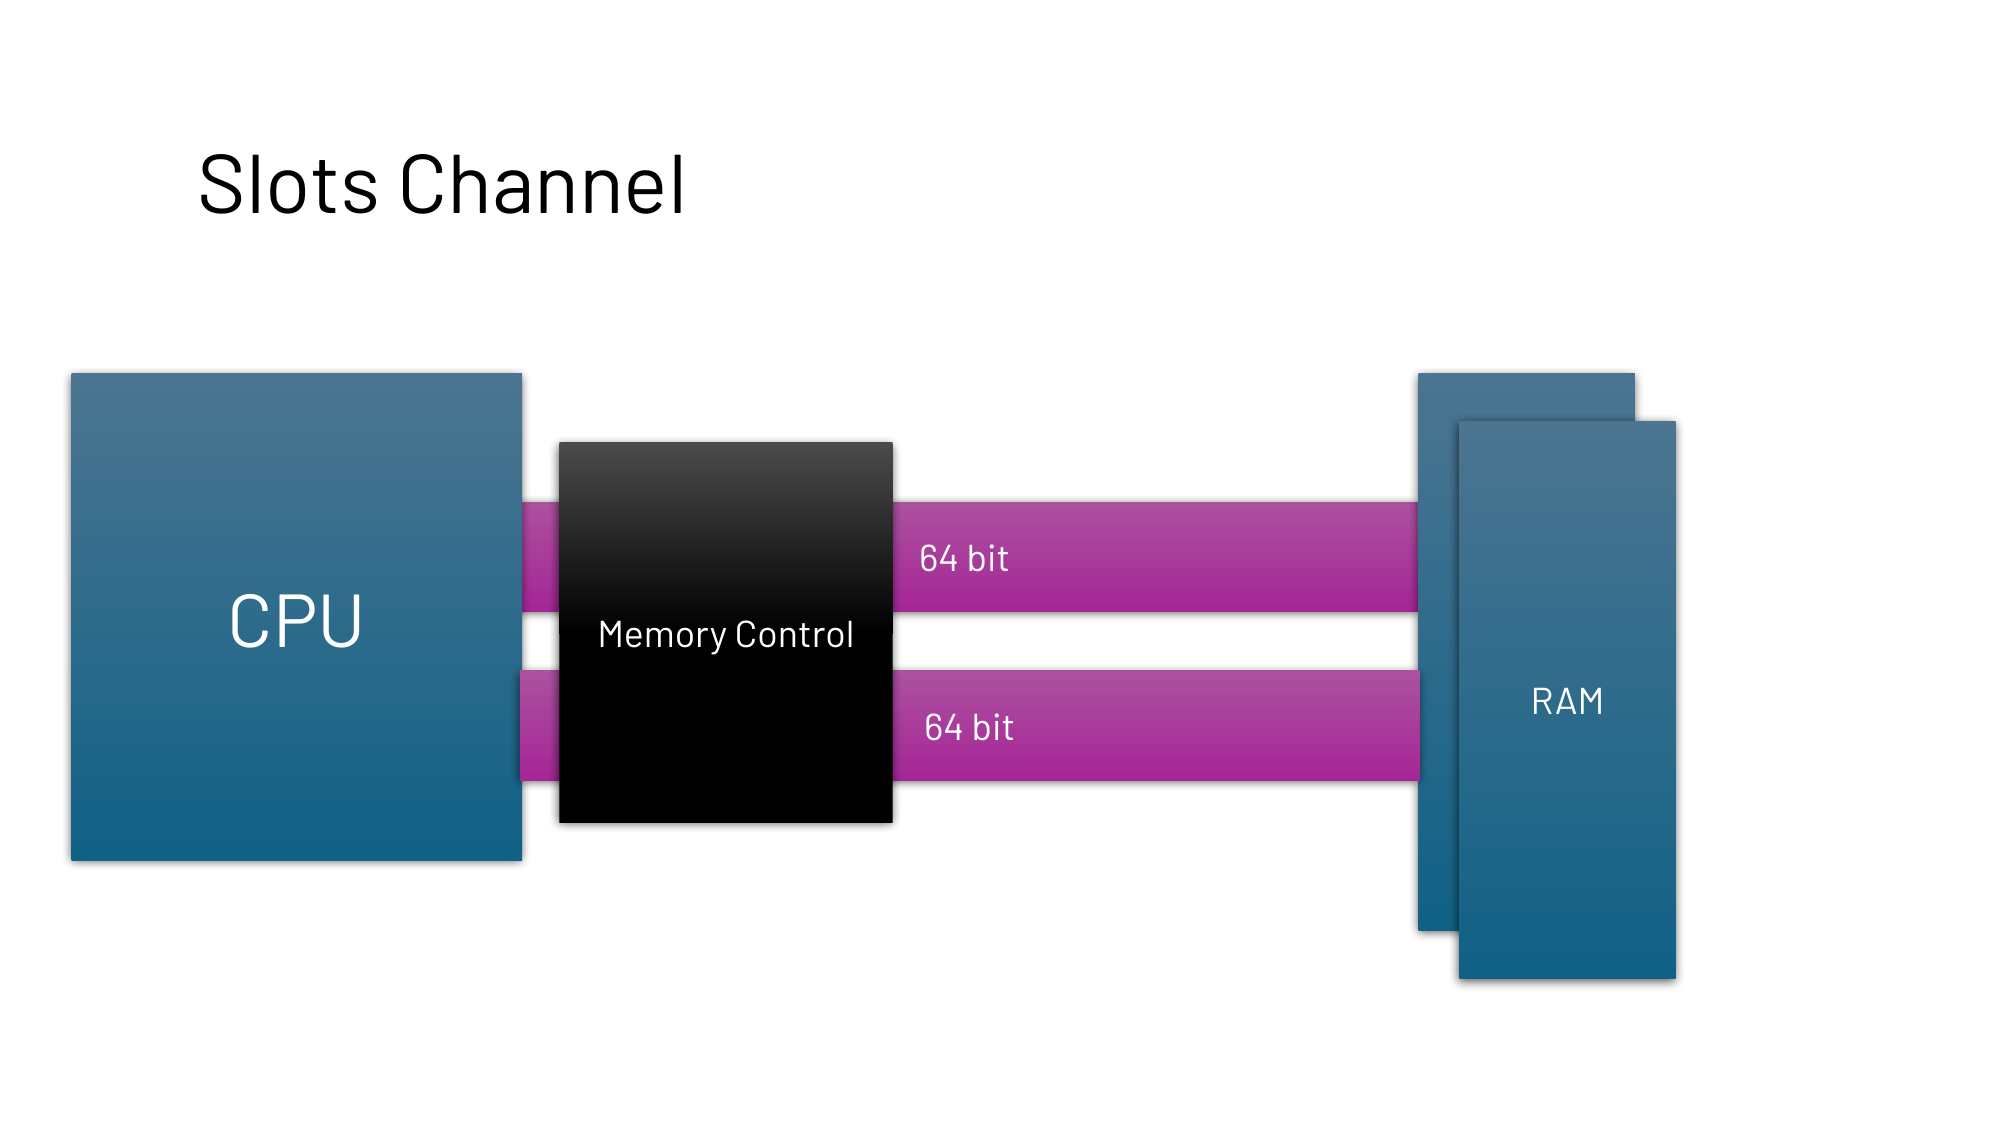

# Slots Channel
CPU
RAM
RAM
Memory Control
64 bit
64 bit